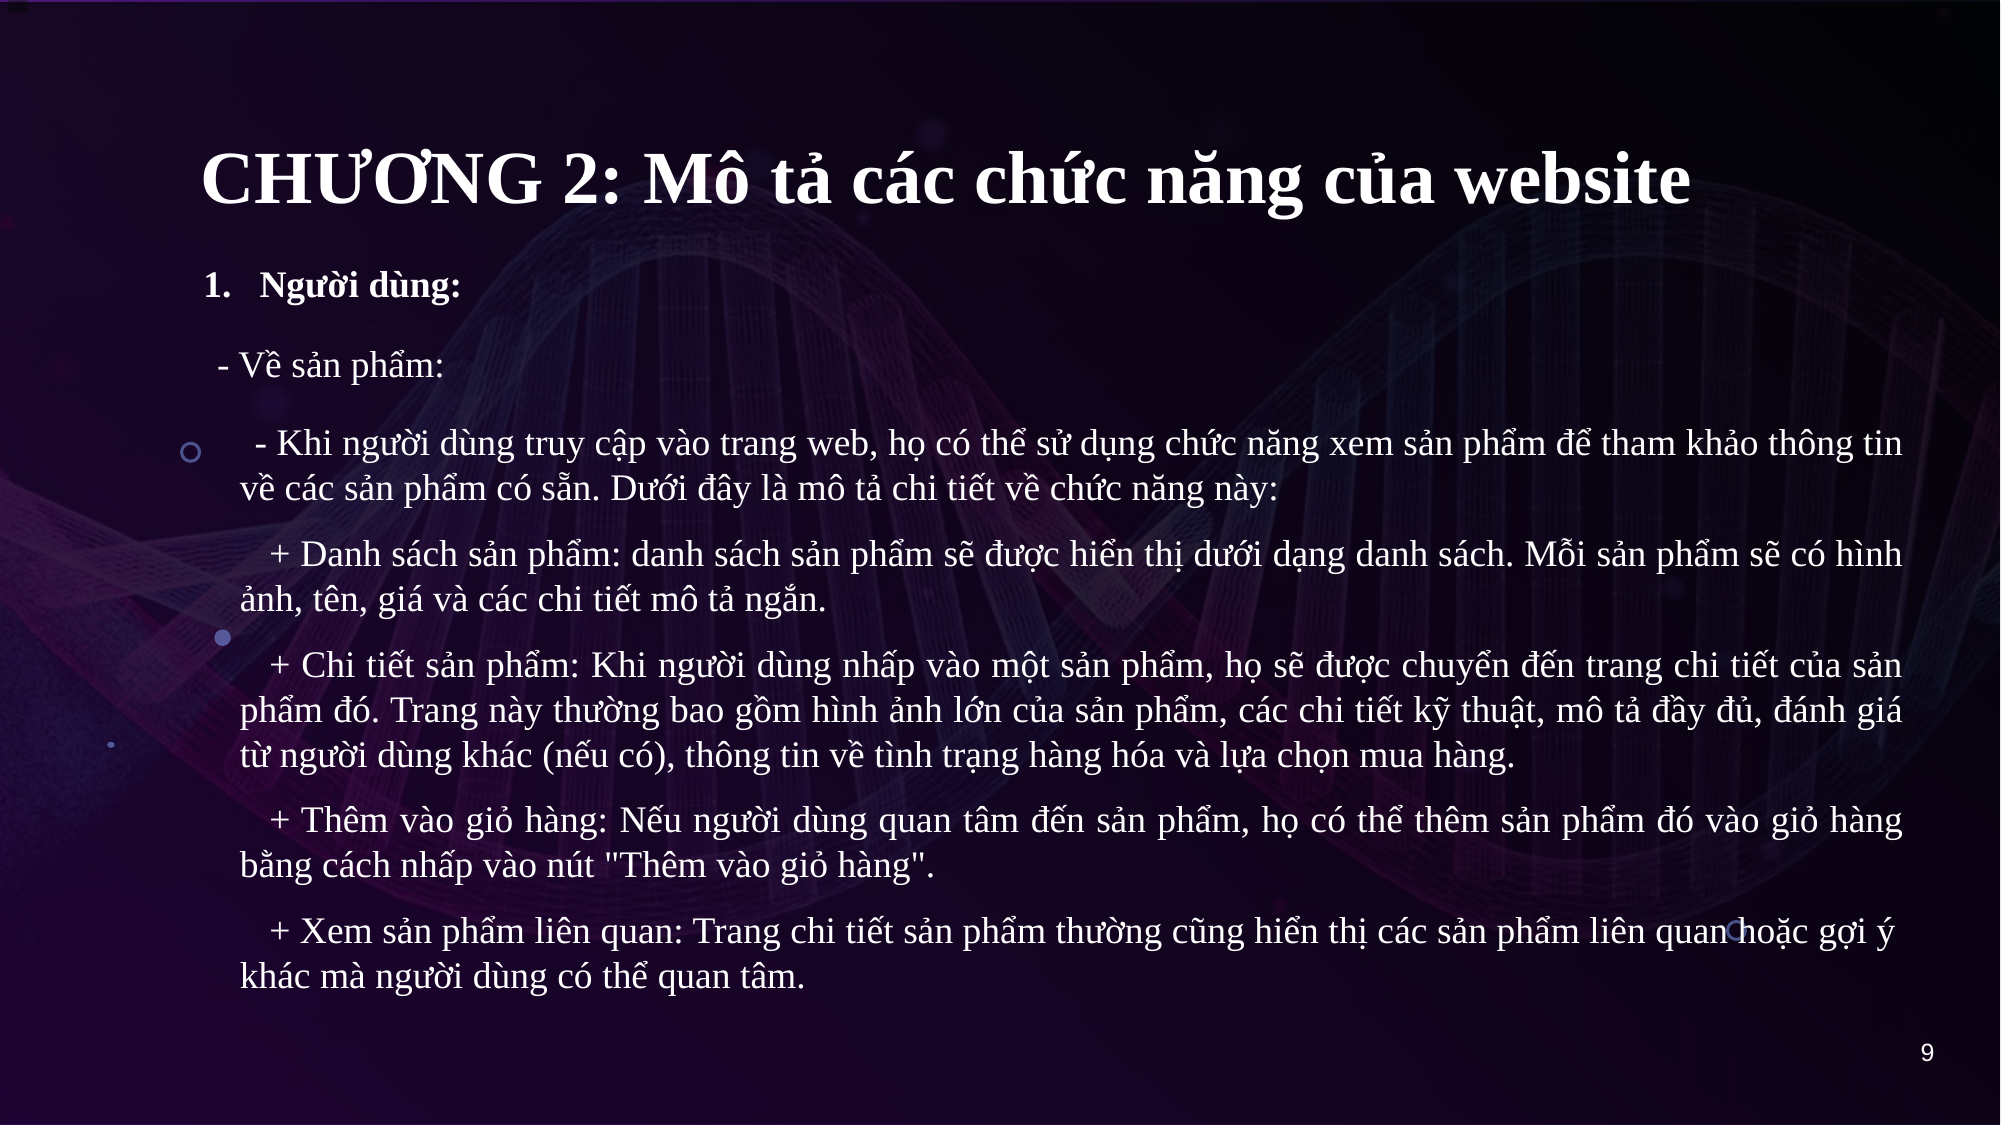

CHƯƠNG 2: Mô tả các chức năng của website
Người dùng:
 - Về sản phẩm:
- Khi người dùng truy cập vào trang web, họ có thể sử dụng chức năng xem sản phẩm để tham khảo thông tin về các sản phẩm có sẵn. Dưới đây là mô tả chi tiết về chức năng này:
+ Danh sách sản phẩm: danh sách sản phẩm sẽ được hiển thị dưới dạng danh sách. Mỗi sản phẩm sẽ có hình ảnh, tên, giá và các chi tiết mô tả ngắn.
+ Chi tiết sản phẩm: Khi người dùng nhấp vào một sản phẩm, họ sẽ được chuyển đến trang chi tiết của sản phẩm đó. Trang này thường bao gồm hình ảnh lớn của sản phẩm, các chi tiết kỹ thuật, mô tả đầy đủ, đánh giá từ người dùng khác (nếu có), thông tin về tình trạng hàng hóa và lựa chọn mua hàng.
+ Thêm vào giỏ hàng: Nếu người dùng quan tâm đến sản phẩm, họ có thể thêm sản phẩm đó vào giỏ hàng bằng cách nhấp vào nút "Thêm vào giỏ hàng".
+ Xem sản phẩm liên quan: Trang chi tiết sản phẩm thường cũng hiển thị các sản phẩm liên quan hoặc gợi ý khác mà người dùng có thể quan tâm.
9